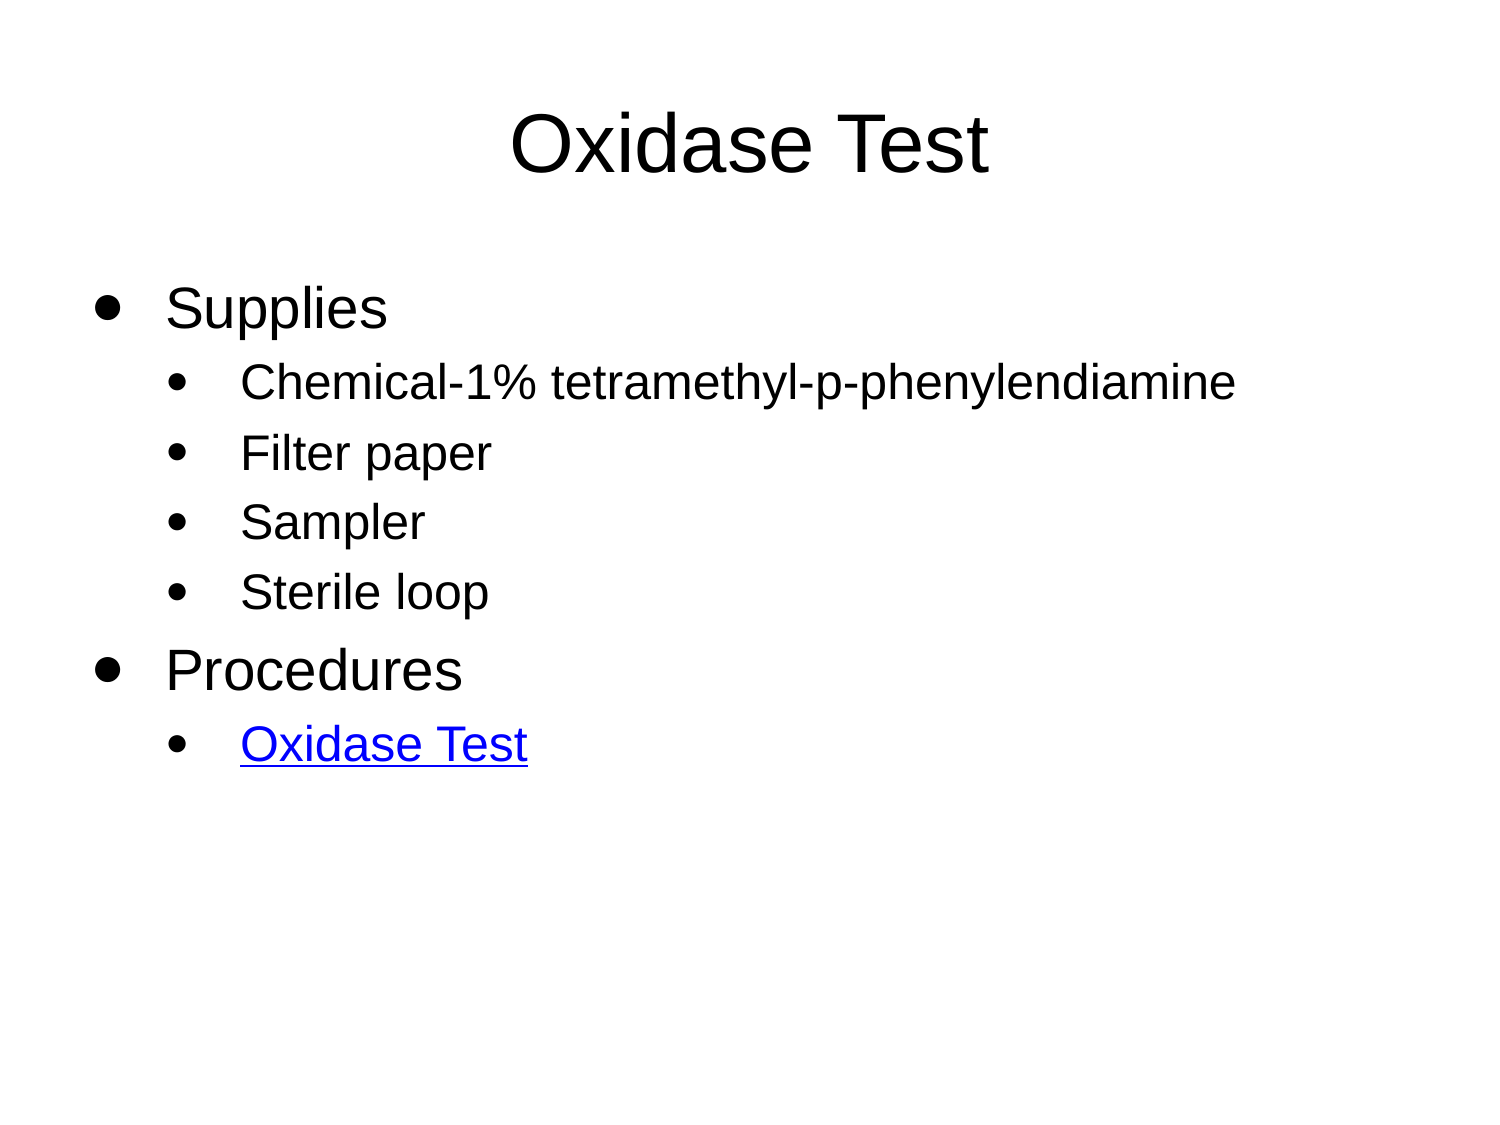

# Oxidase Test
Supplies
Chemical-1% tetramethyl-p-phenylendiamine
Filter paper
Sampler
Sterile loop
Procedures
Oxidase Test